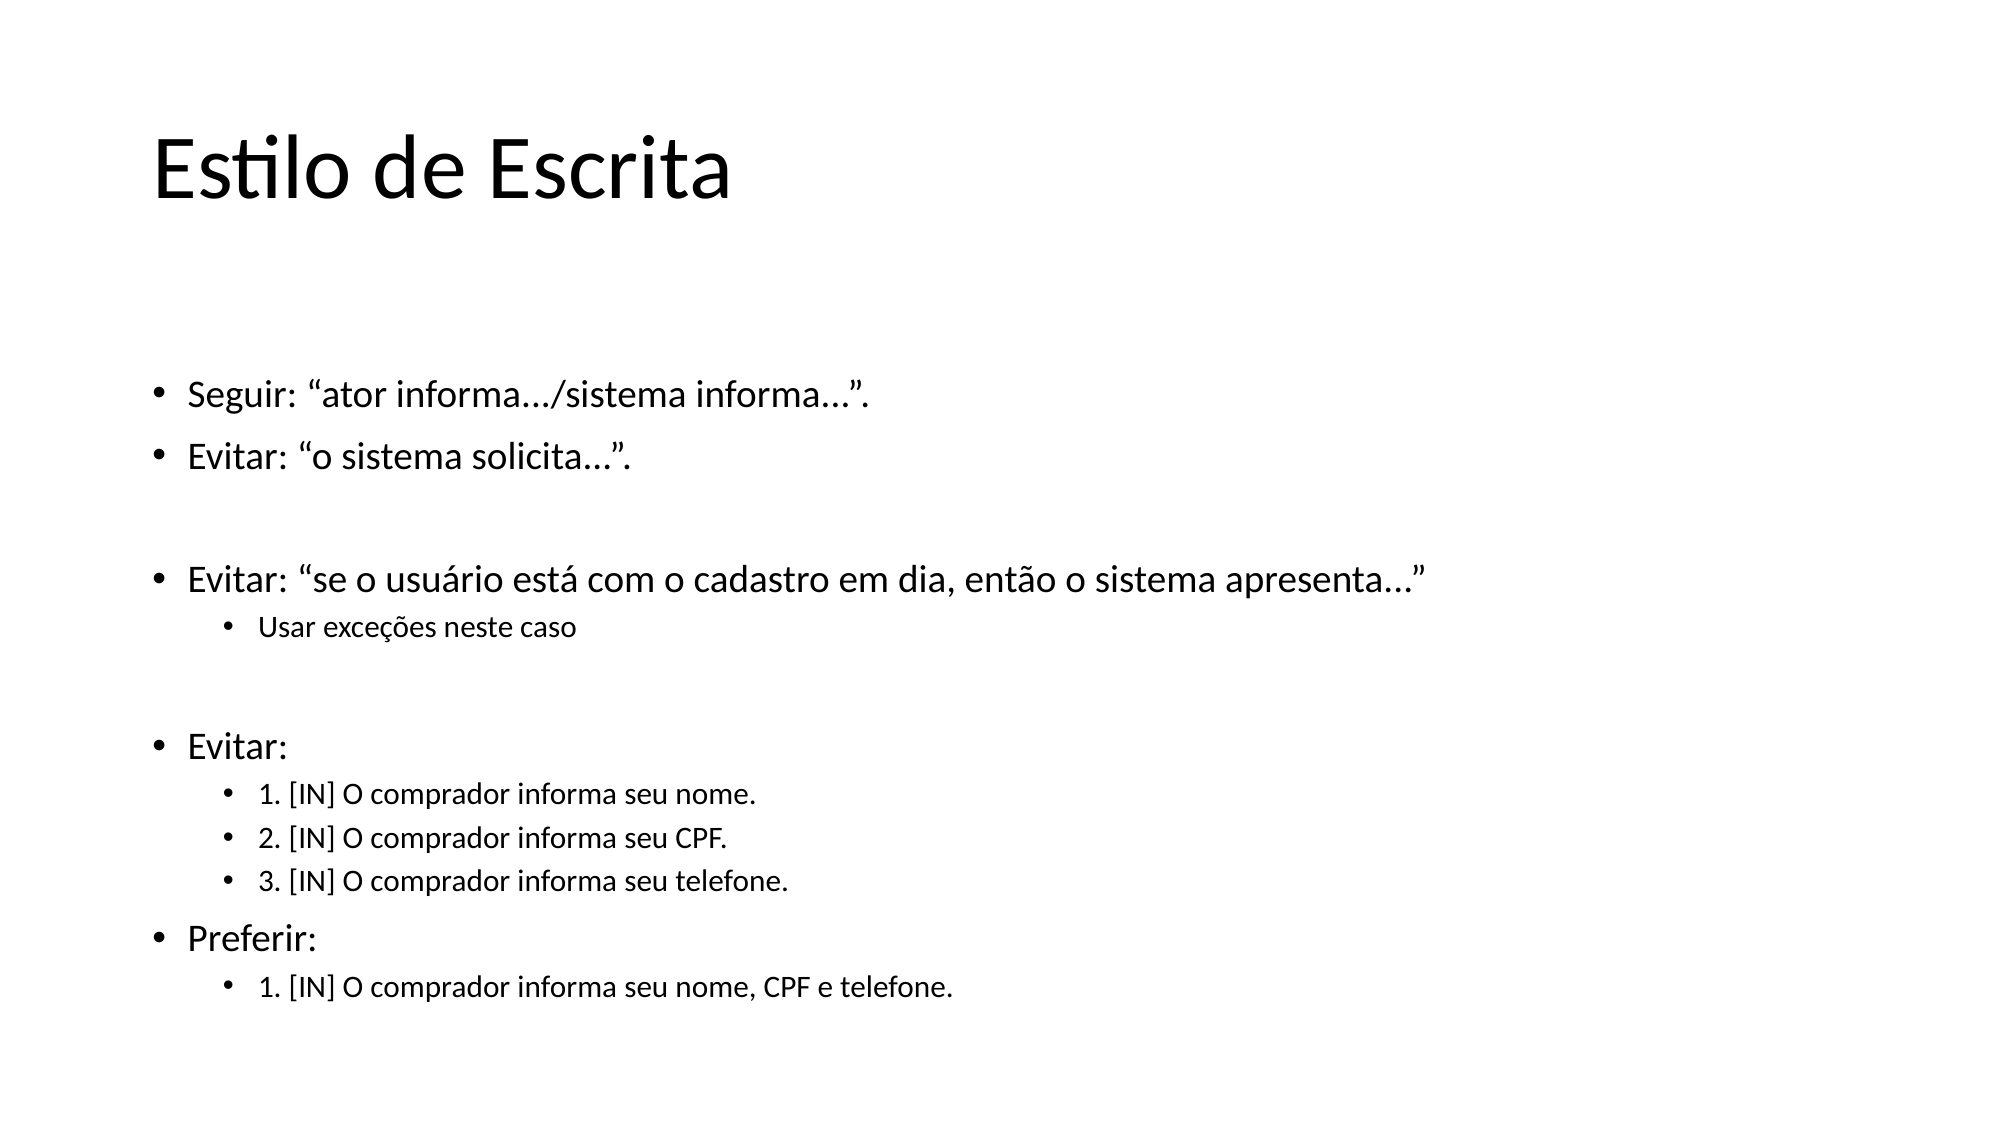

# Estilo de Escrita

Seguir: “ator informa.../sistema informa...”.
Evitar: “o sistema solicita...”.

Evitar: “se o usuário está com o cadastro em dia, então o sistema apresenta...”
Usar exceções neste caso

Evitar:
1. [IN] O comprador informa seu nome.
2. [IN] O comprador informa seu CPF.
3. [IN] O comprador informa seu telefone.
Preferir:
1. [IN] O comprador informa seu nome, CPF e telefone.